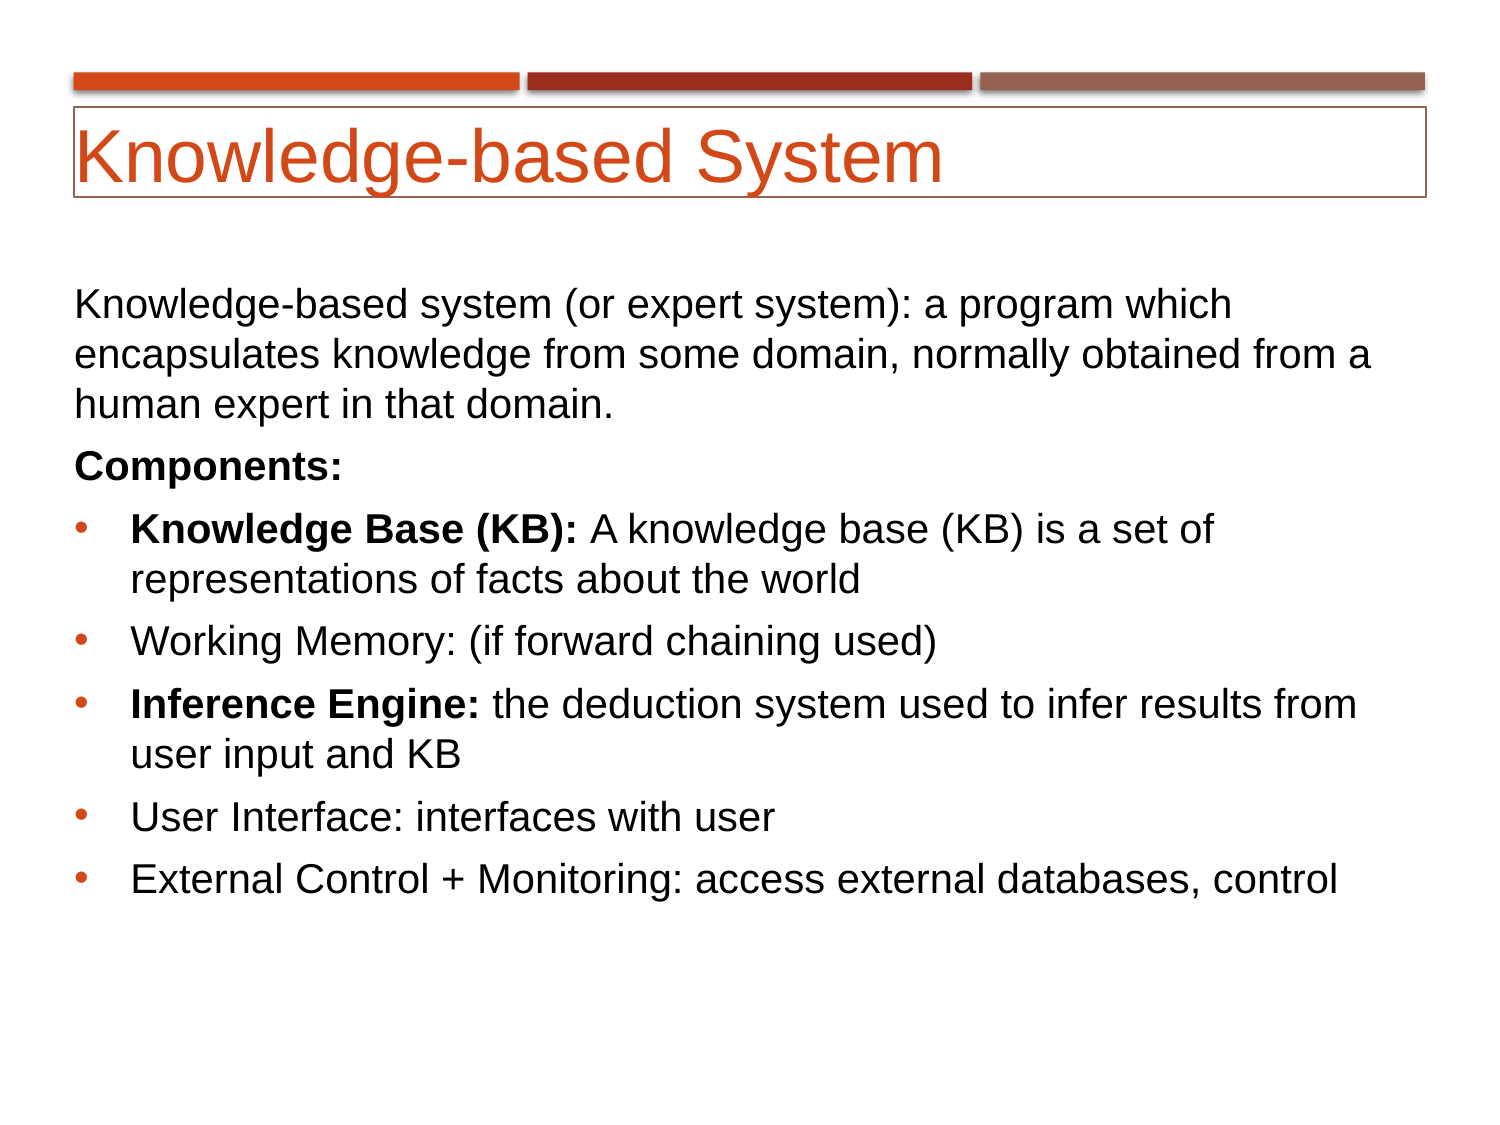

Knowledge-based System
Knowledge-based system (or expert system): a program which encapsulates knowledge from some domain, normally obtained from a human expert in that domain.
Components:
Knowledge Base (KB): A knowledge base (KB) is a set of representations of facts about the world
Working Memory: (if forward chaining used)
Inference Engine: the deduction system used to infer results from user input and KB
User Interface: interfaces with user
External Control + Monitoring: access external databases, control